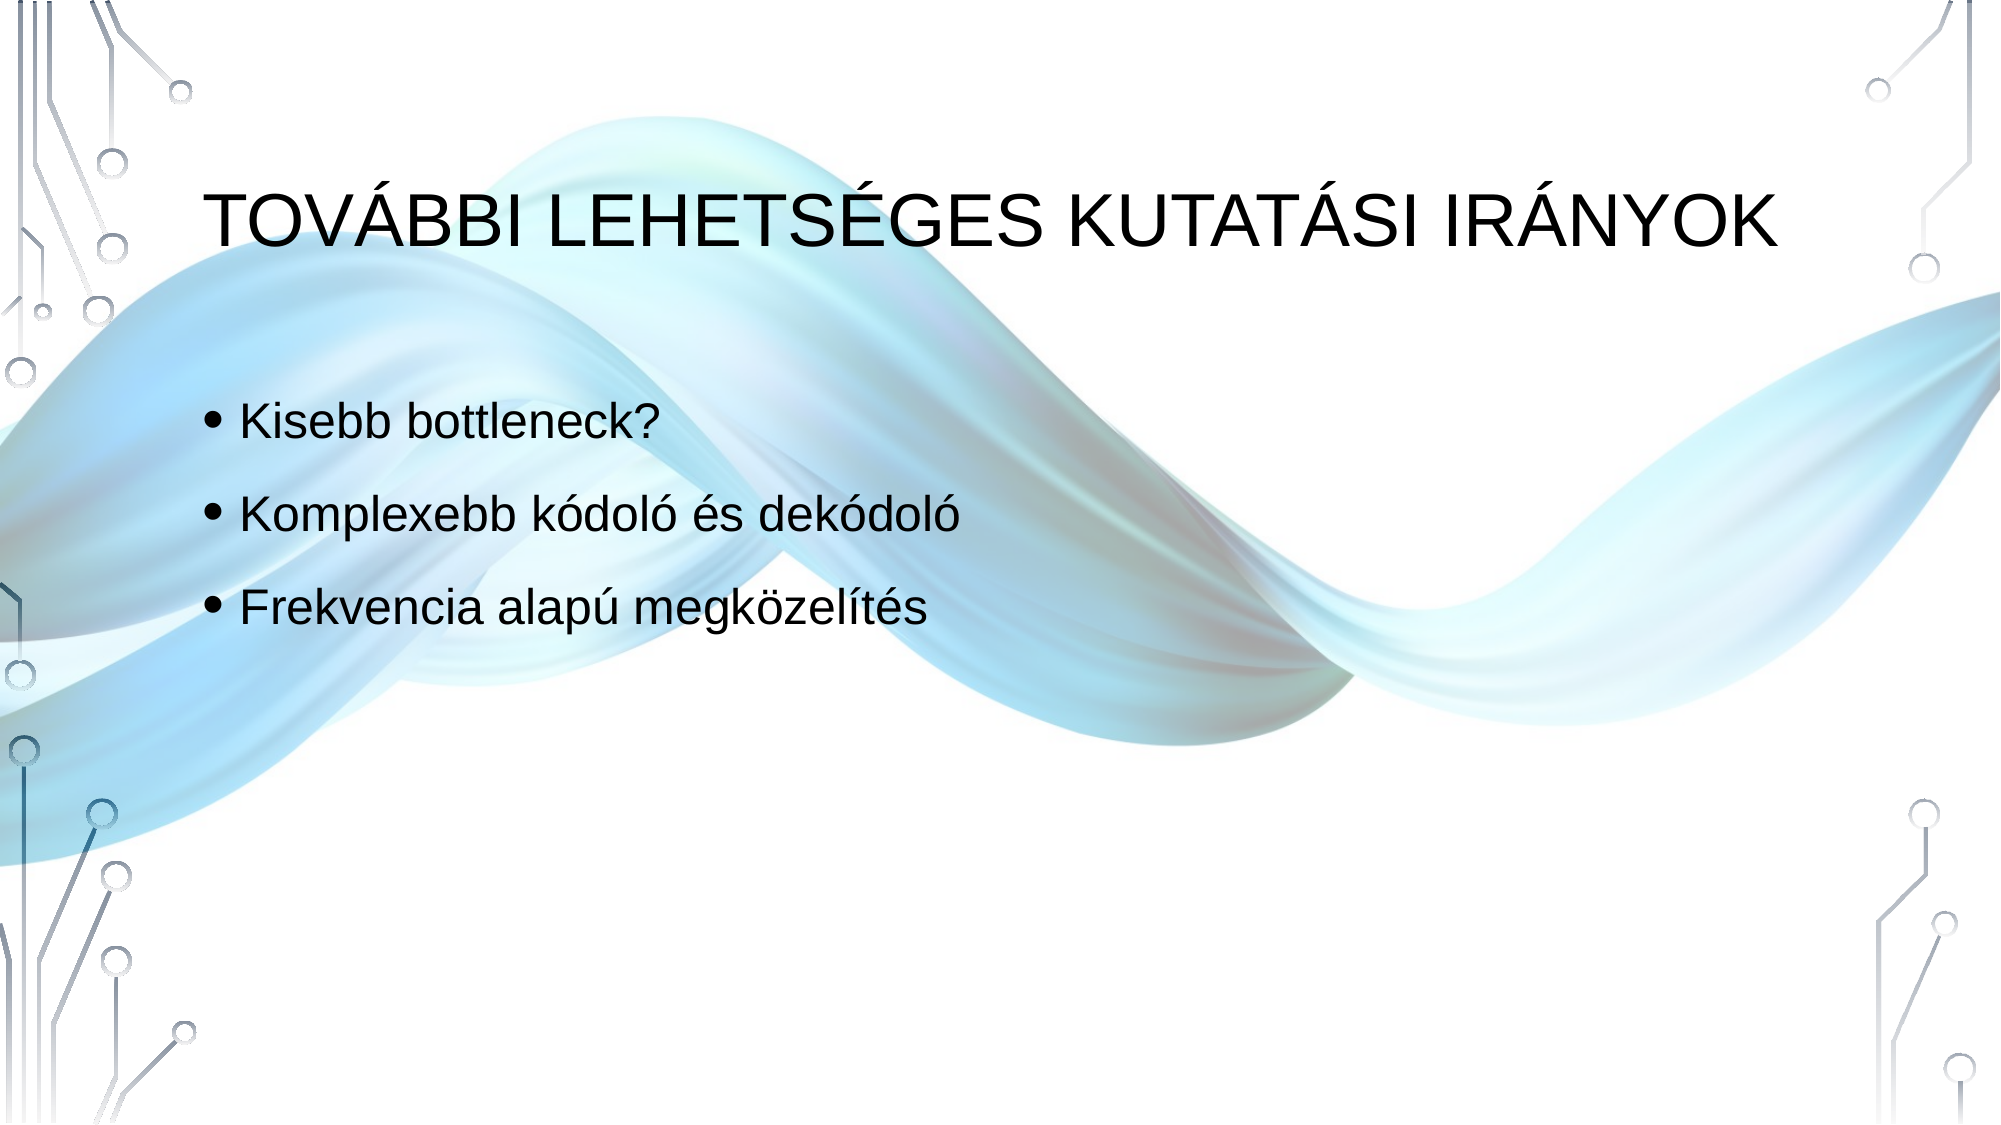

# További lehetséges Kutatási irányok
Kisebb bottleneck?
Komplexebb kódoló és dekódoló
Frekvencia alapú megközelítés